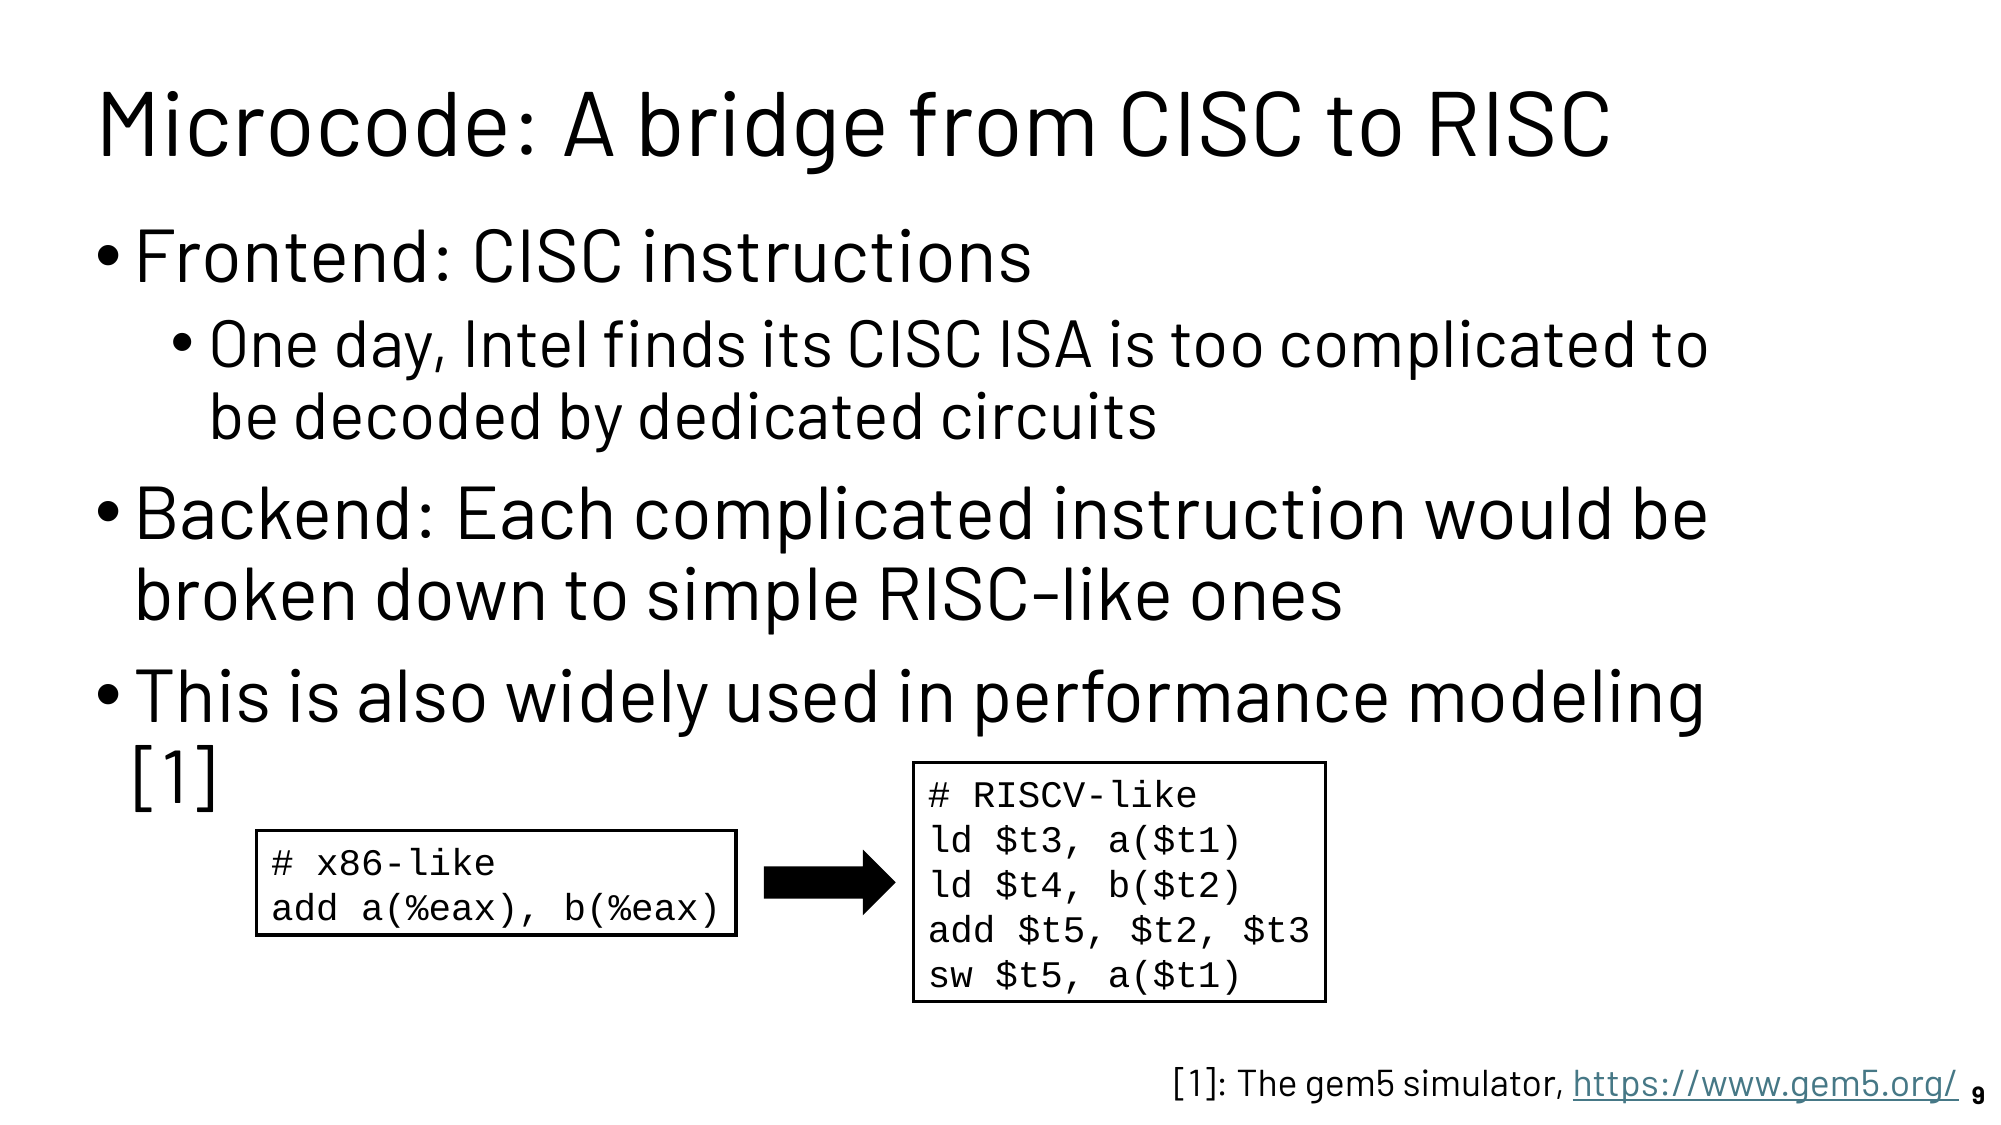

# Microcode: A bridge from CISC to RISC
Frontend: CISC instructions
One day, Intel finds its CISC ISA is too complicated to be decoded by dedicated circuits
Backend: Each complicated instruction would be broken down to simple RISC-like ones
This is also widely used in performance modeling [1]
# RISCV-like
ld $t3, a($t1)
ld $t4, b($t2)
add $t5, $t2, $t3
sw $t5, a($t1)
# x86-like
add a(%eax), b(%eax)

[1]: The gem5 simulator, https://www.gem5.org/
9